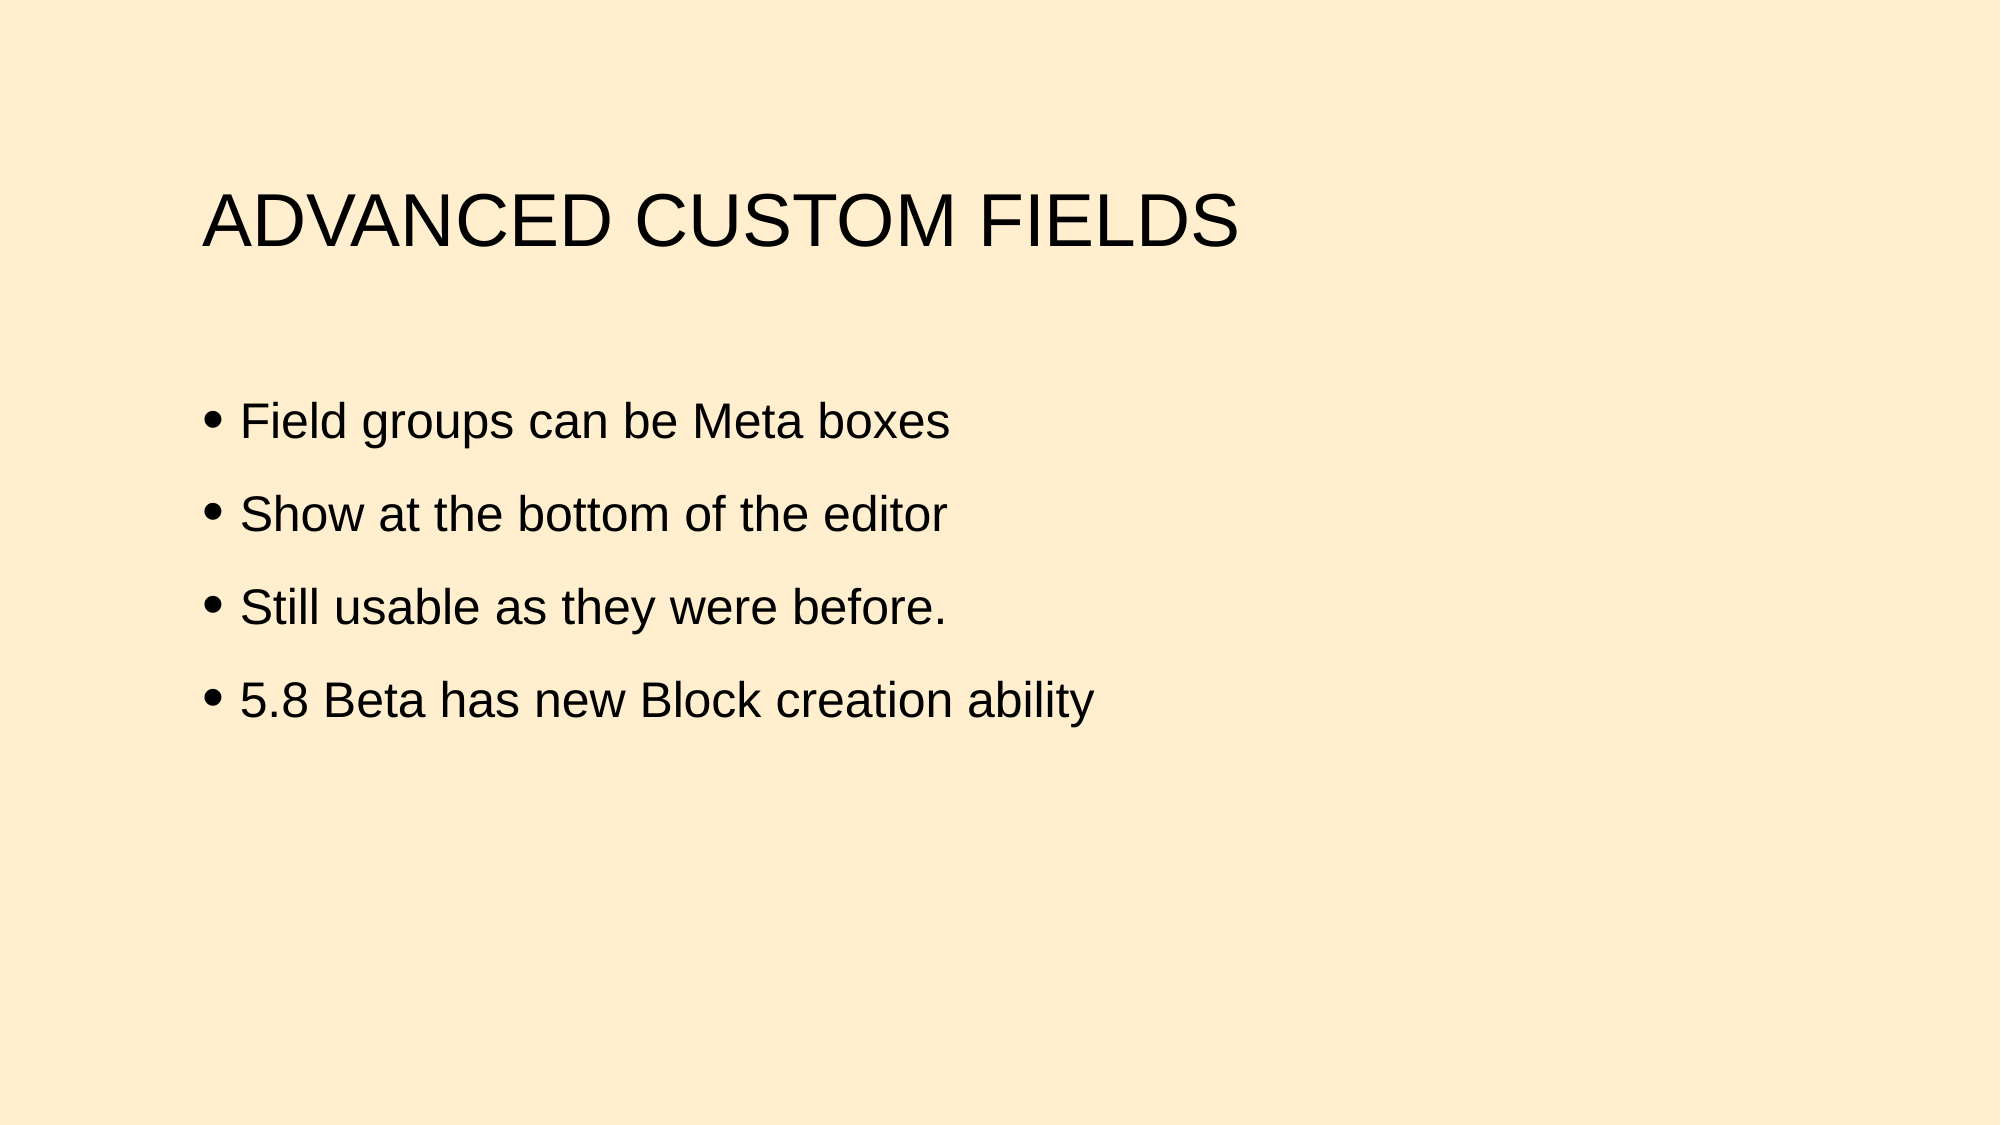

# Advanced Custom Fields
Field groups can be Meta boxes
Show at the bottom of the editor
Still usable as they were before.
5.8 Beta has new Block creation ability